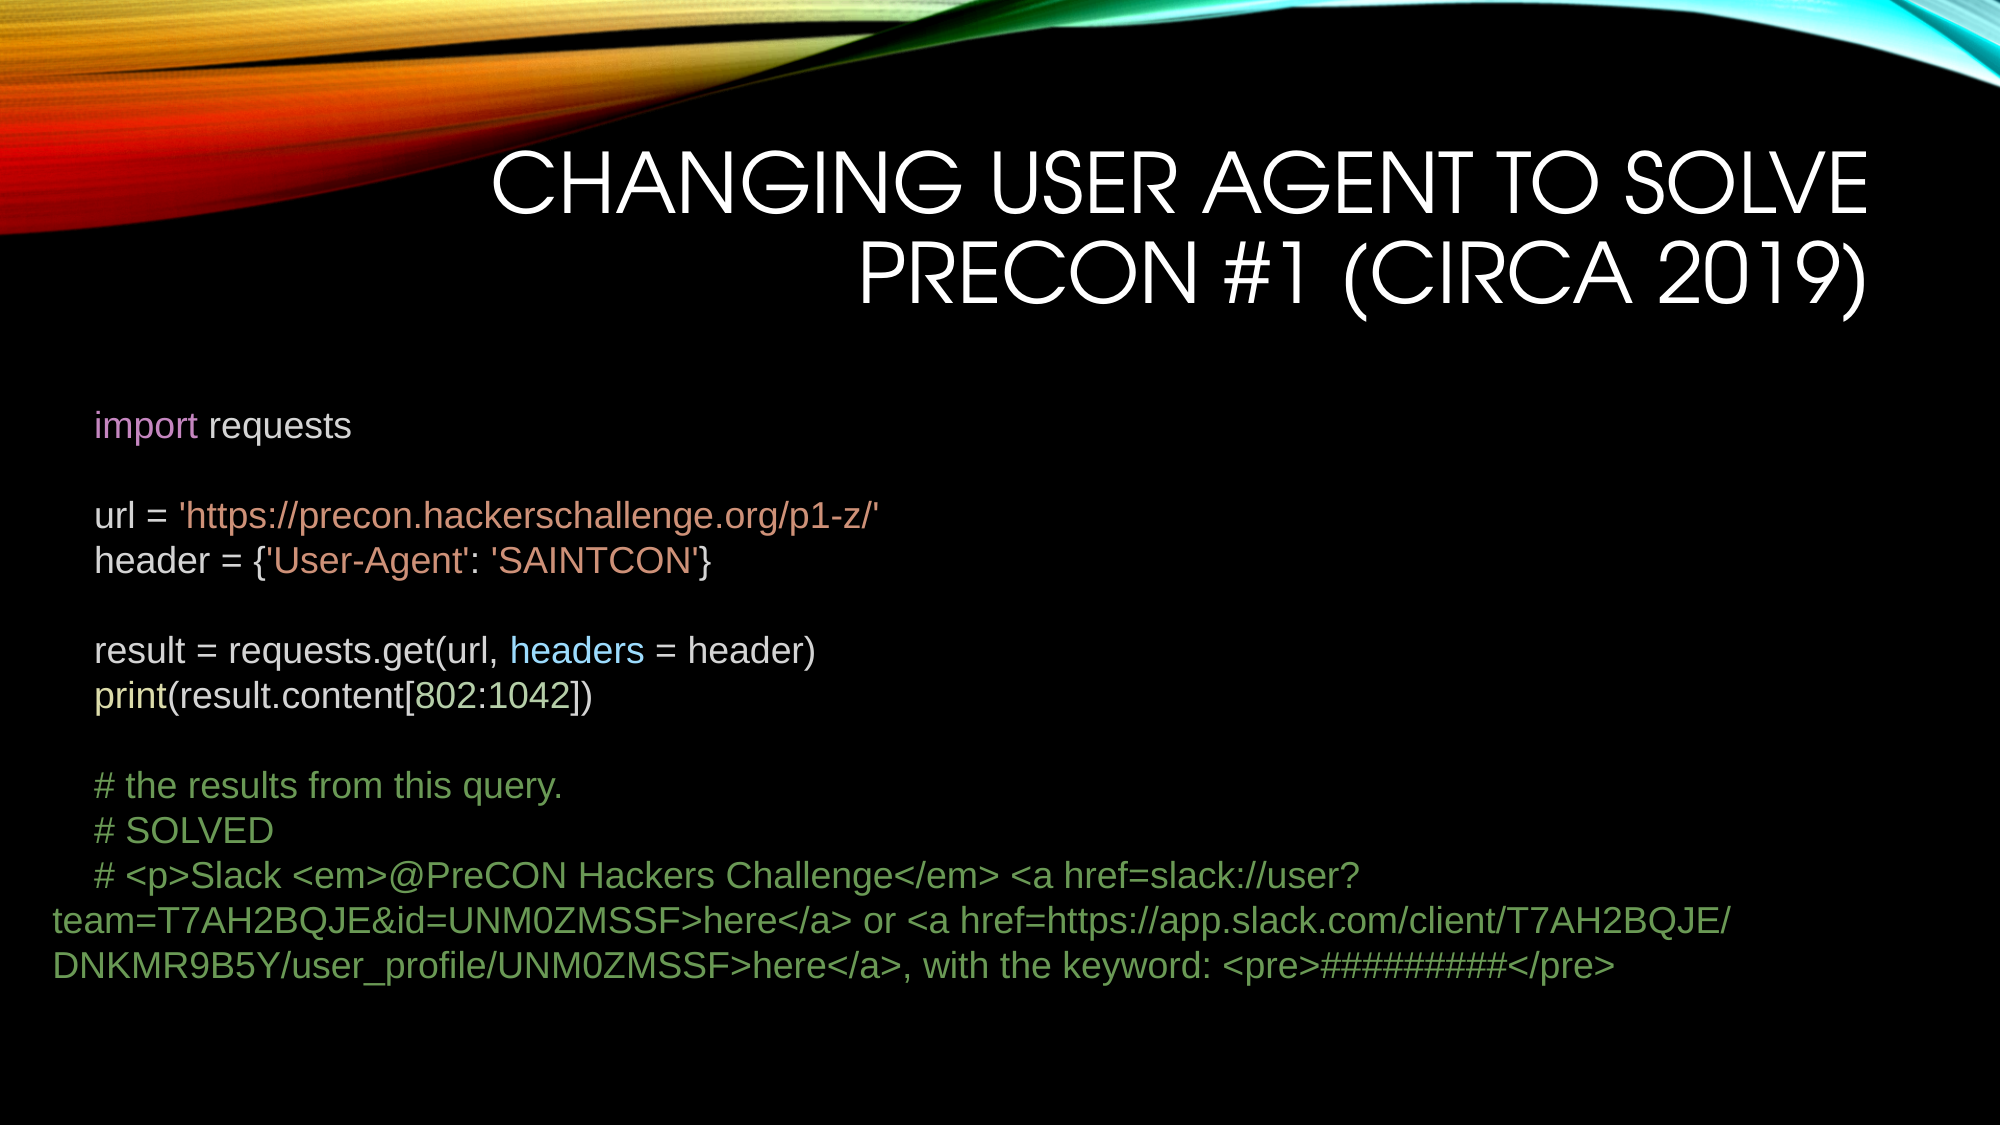

Changing user agent To solve precon #1 (circa 2019)
    import requests

    url = 'https://precon.hackerschallenge.org/p1-z/'
    header = {'User-Agent': 'SAINTCON'}

    result = requests.get(url, headers = header)
    print(result.content[802:1042])
    # the results from this query.
    # SOLVED
    # <p>Slack <em>@PreCON Hackers Challenge</em> <a href=slack://user?team=T7AH2BQJE&id=UNM0ZMSSF>here</a> or <a href=https://app.slack.com/client/T7AH2BQJE/DNKMR9B5Y/user_profile/UNM0ZMSSF>here</a>, with the keyword: <pre>#########</pre>